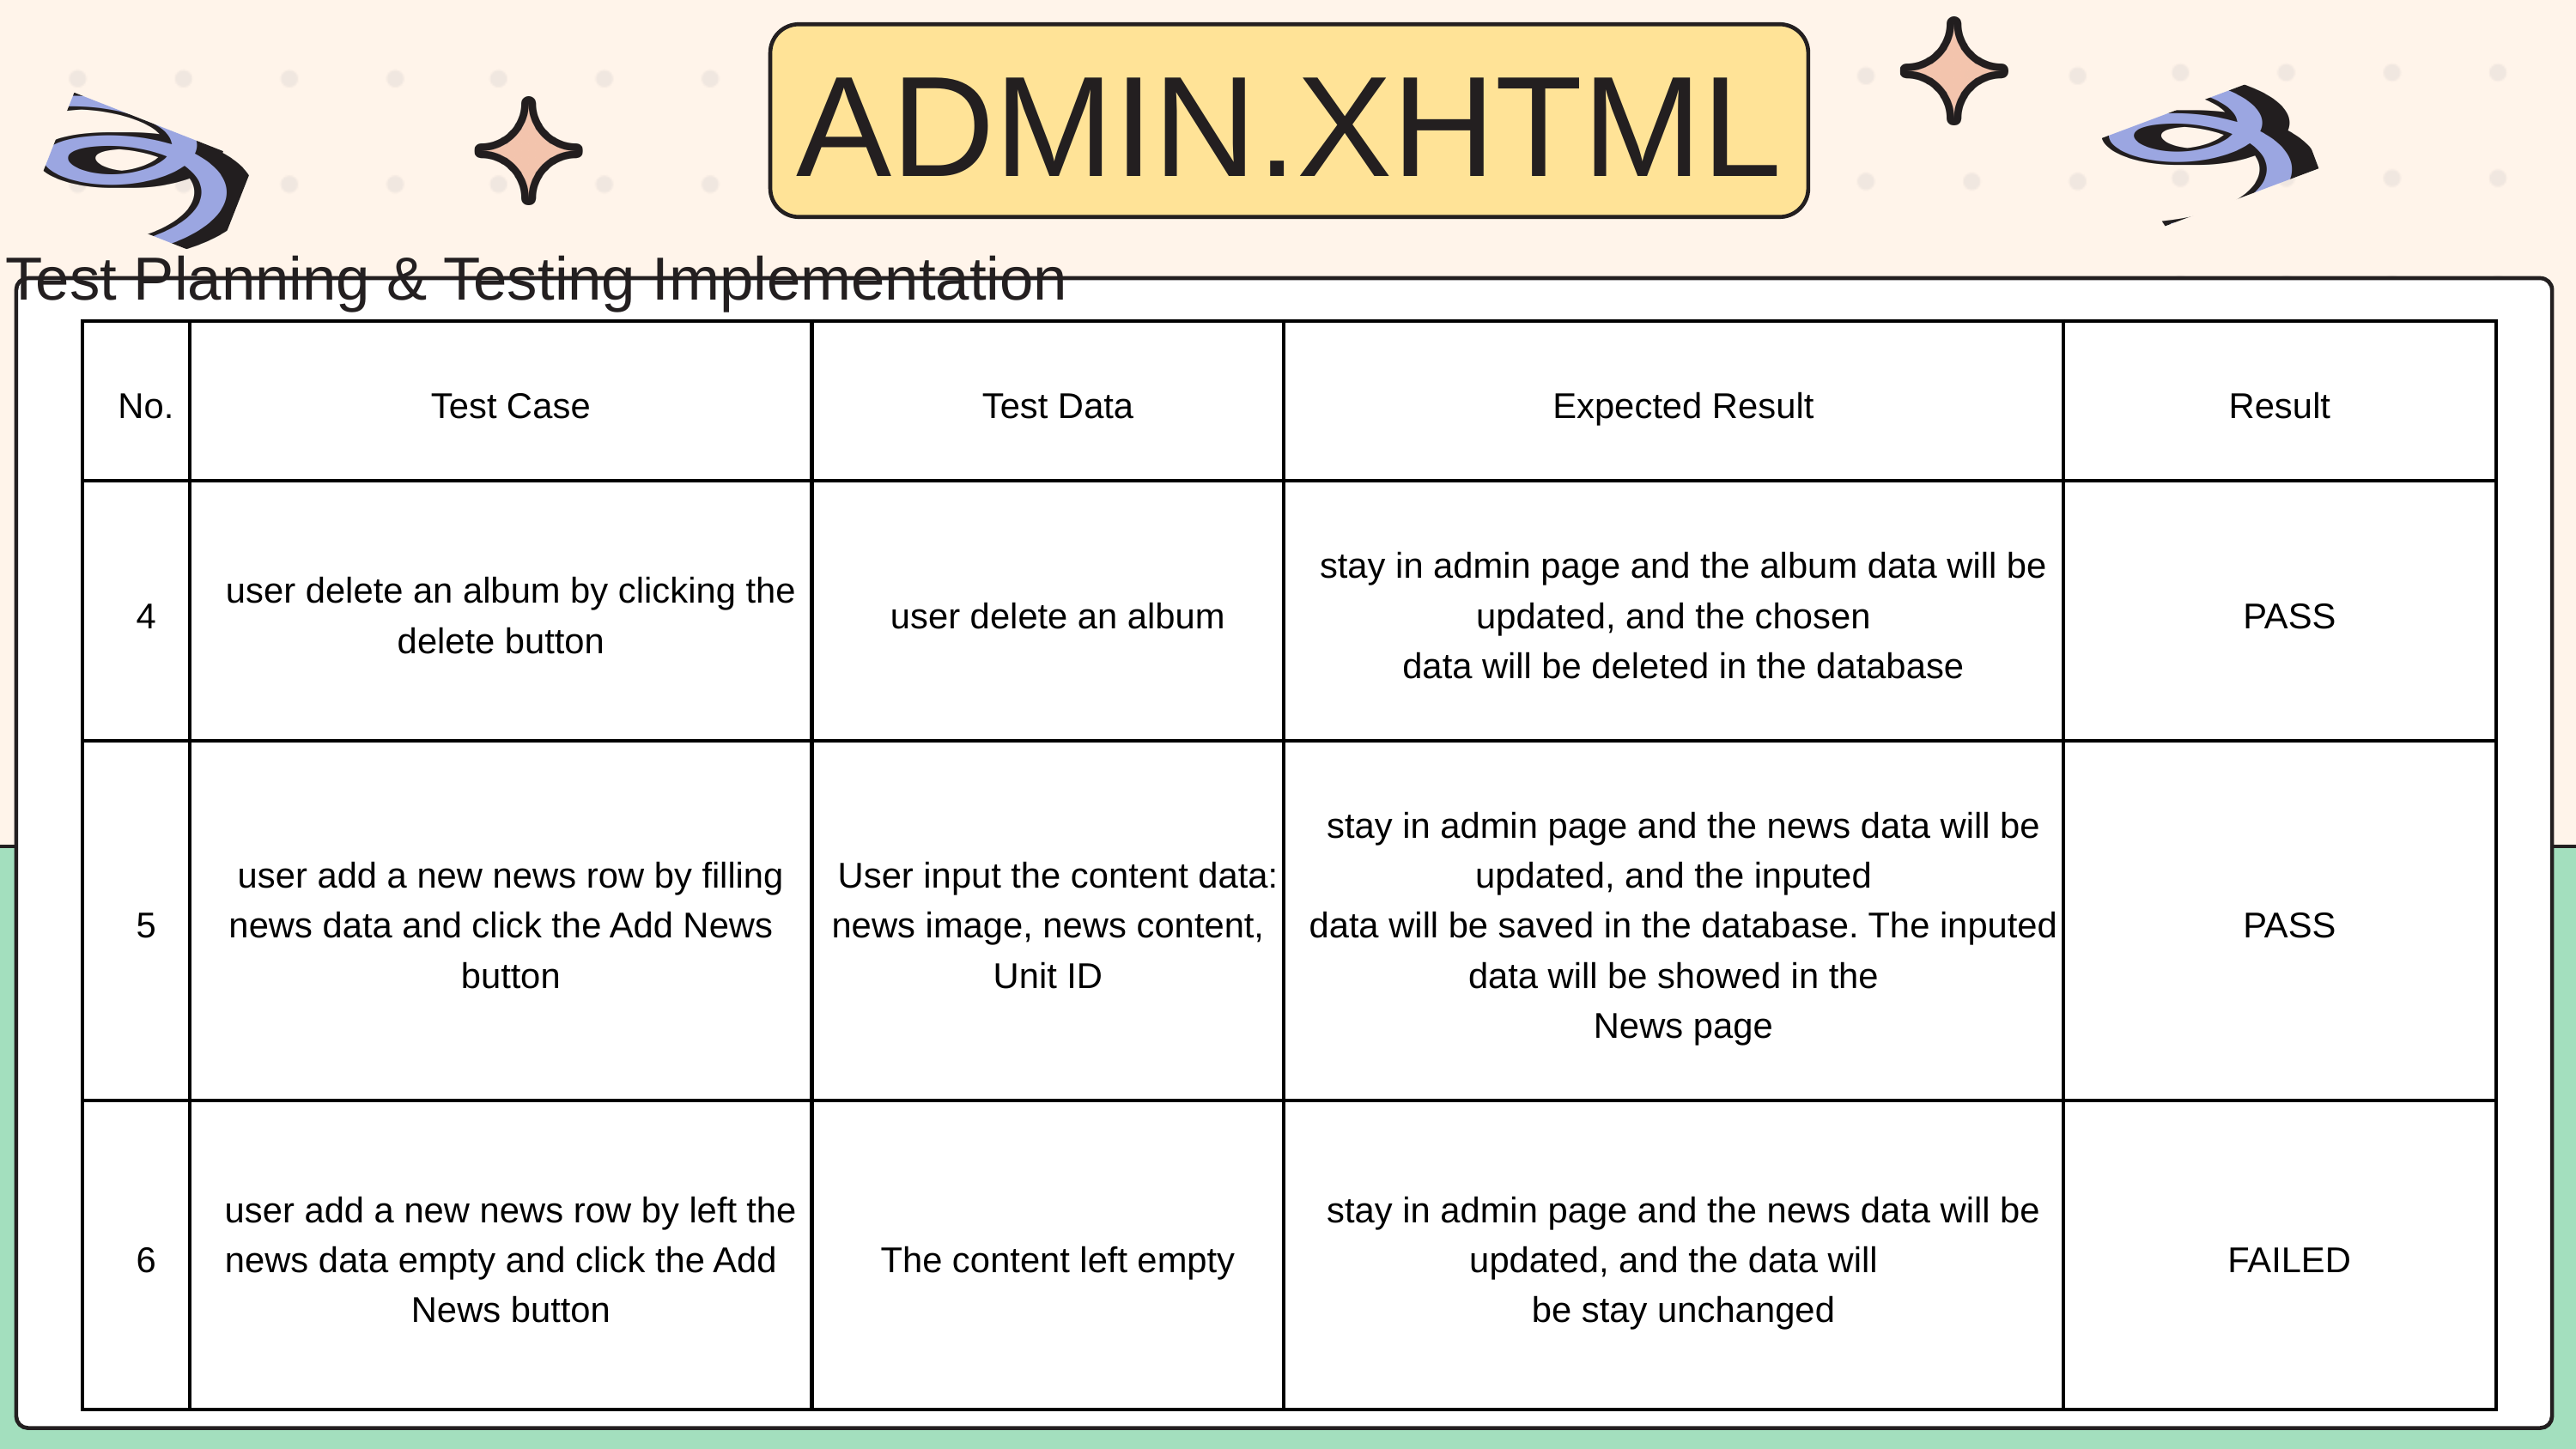

ADMIN.XHTML

Test Planning & Testing Implementation

| No. | Test Case | Test Data | Expected Result | Result |
| --- | --- | --- | --- | --- |
| 4 | user delete an album by clicking the delete button | user delete an album | stay in admin page and the album data will be updated, and the chosen data will be deleted in the database | PASS |
| 5 | user add a new news row by filling news data and click the Add News button | User input the content data: news image, news content, Unit ID | stay in admin page and the news data will be updated, and the inputed data will be saved in the database. The inputed data will be showed in the News page | PASS |
| 6 | user add a new news row by left the news data empty and click the Add News button | The content left empty | stay in admin page and the news data will be updated, and the data will be stay unchanged | FAILED |